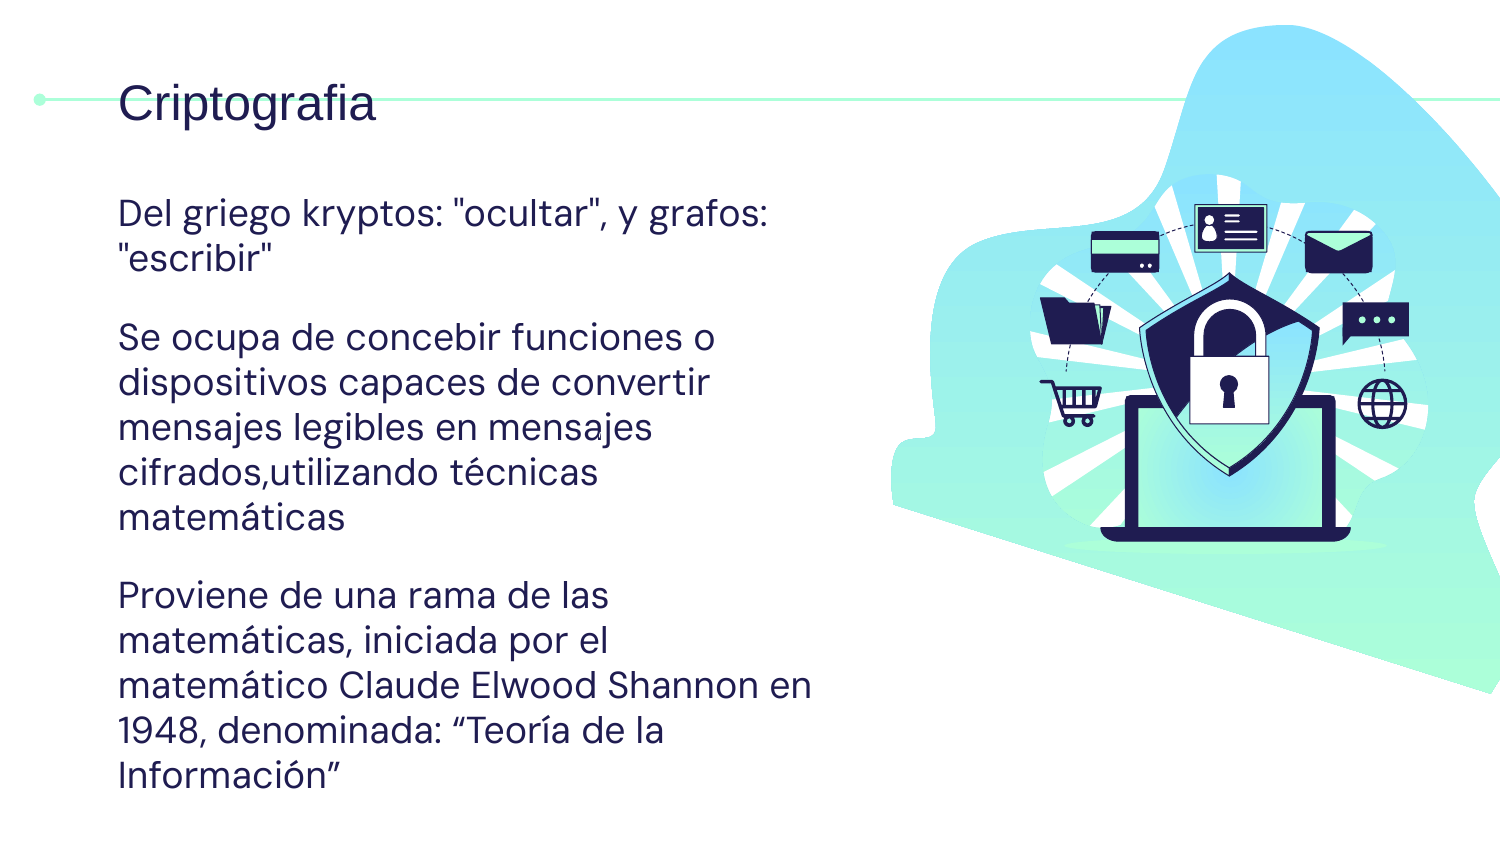

# Criptografia

Del griego kryptos: "ocultar", y grafos: "escribir"
Se ocupa de concebir funciones o dispositivos capaces de convertir mensajes legibles en mensajes cifrados,utilizando técnicas matemáticas
Proviene de una rama de las matemáticas, iniciada por el matemático Claude Elwood Shannon en 1948, denominada: “Teoría de la Información”